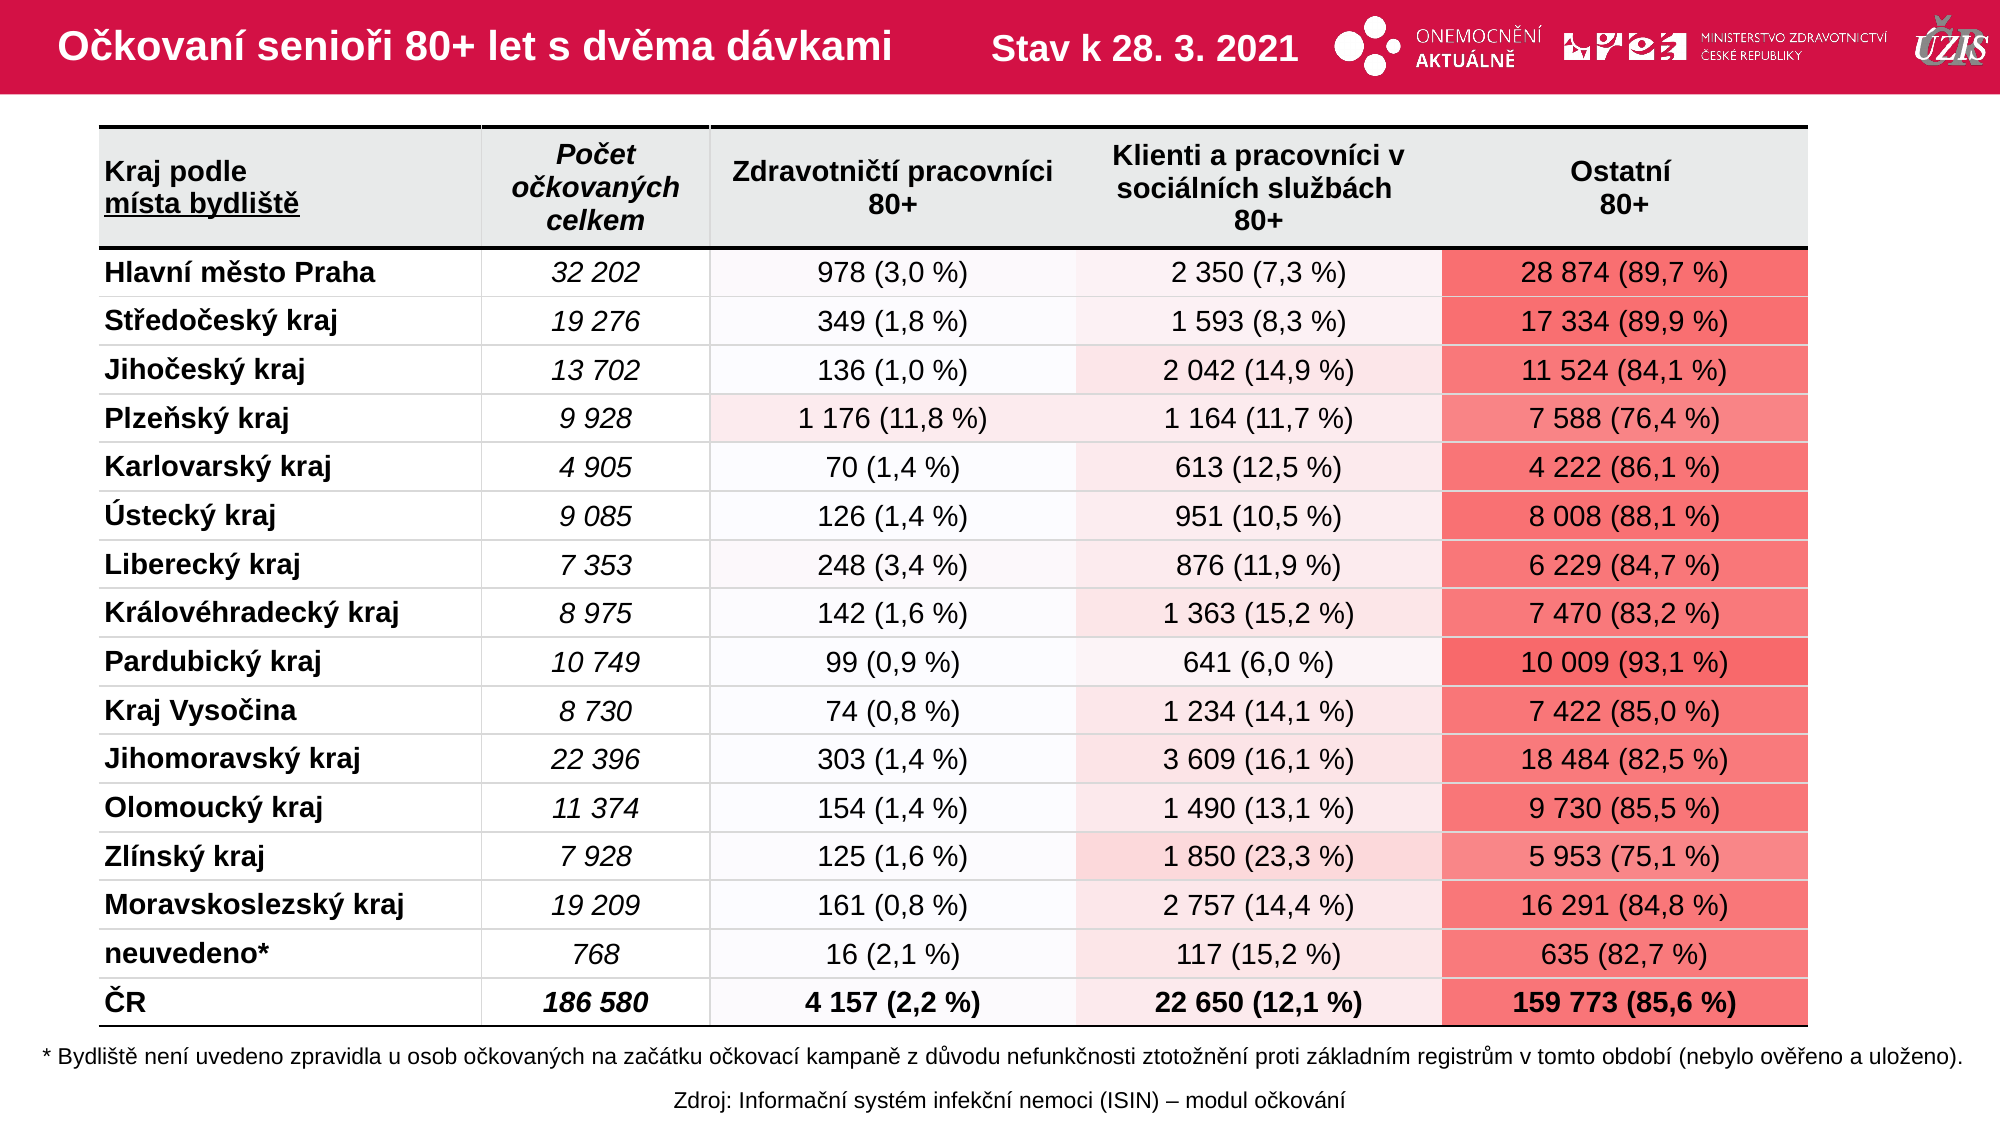

# Očkovaní senioři 80+ let s dvěma dávkami
Stav k 28. 3. 2021
| Kraj podle místa bydliště | Počet očkovaných celkem | Zdravotničtí pracovníci 80+ | Klienti a pracovníci v sociálních službách 80+ | Ostatní 80+ |
| --- | --- | --- | --- | --- |
| Hlavní město Praha | 32 202 | 978 (3,0 %) | 2 350 (7,3 %) | 28 874 (89,7 %) |
| Středočeský kraj | 19 276 | 349 (1,8 %) | 1 593 (8,3 %) | 17 334 (89,9 %) |
| Jihočeský kraj | 13 702 | 136 (1,0 %) | 2 042 (14,9 %) | 11 524 (84,1 %) |
| Plzeňský kraj | 9 928 | 1 176 (11,8 %) | 1 164 (11,7 %) | 7 588 (76,4 %) |
| Karlovarský kraj | 4 905 | 70 (1,4 %) | 613 (12,5 %) | 4 222 (86,1 %) |
| Ústecký kraj | 9 085 | 126 (1,4 %) | 951 (10,5 %) | 8 008 (88,1 %) |
| Liberecký kraj | 7 353 | 248 (3,4 %) | 876 (11,9 %) | 6 229 (84,7 %) |
| Královéhradecký kraj | 8 975 | 142 (1,6 %) | 1 363 (15,2 %) | 7 470 (83,2 %) |
| Pardubický kraj | 10 749 | 99 (0,9 %) | 641 (6,0 %) | 10 009 (93,1 %) |
| Kraj Vysočina | 8 730 | 74 (0,8 %) | 1 234 (14,1 %) | 7 422 (85,0 %) |
| Jihomoravský kraj | 22 396 | 303 (1,4 %) | 3 609 (16,1 %) | 18 484 (82,5 %) |
| Olomoucký kraj | 11 374 | 154 (1,4 %) | 1 490 (13,1 %) | 9 730 (85,5 %) |
| Zlínský kraj | 7 928 | 125 (1,6 %) | 1 850 (23,3 %) | 5 953 (75,1 %) |
| Moravskoslezský kraj | 19 209 | 161 (0,8 %) | 2 757 (14,4 %) | 16 291 (84,8 %) |
| neuvedeno\* | 768 | 16 (2,1 %) | 117 (15,2 %) | 635 (82,7 %) |
| ČR | 186 580 | 4 157 (2,2 %) | 22 650 (12,1 %) | 159 773 (85,6 %) |
|  |  |  |
| --- | --- | --- |
|  |  |  |
|  |  |  |
|  |  |  |
|  |  |  |
|  |  |  |
|  |  |  |
|  |  |  |
|  |  |  |
|  |  |  |
|  |  |  |
|  |  |  |
|  |  |  |
|  |  |  |
|  |  |  |
|  |  |  |
* Bydliště není uvedeno zpravidla u osob očkovaných na začátku očkovací kampaně z důvodu nefunkčnosti ztotožnění proti základním registrům v tomto období (nebylo ověřeno a uloženo).
Zdroj: Informační systém infekční nemoci (ISIN) – modul očkování